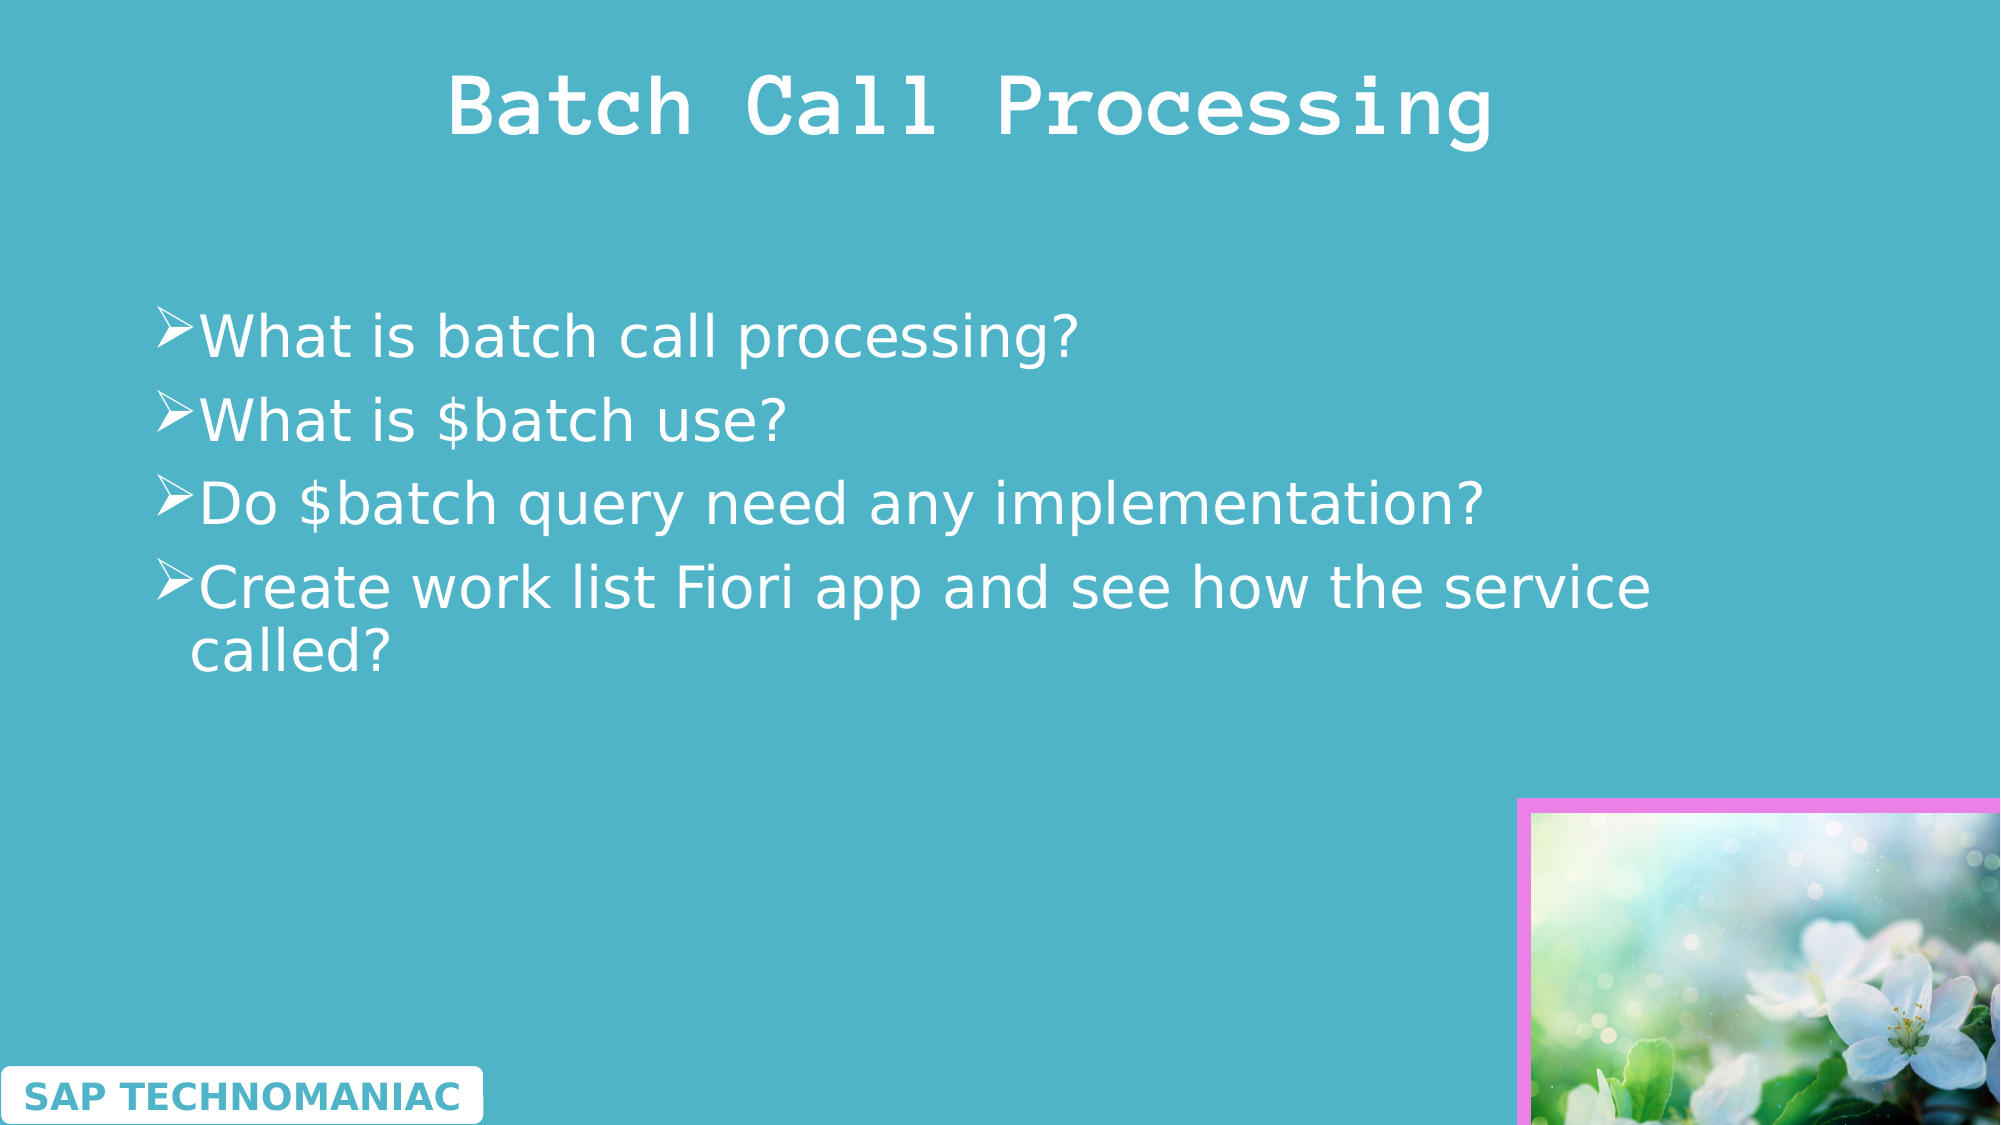

# Batch Call Processing
What is batch call processing?
What is $batch use?
Do $batch query need any implementation?
Create work list Fiori app and see how the service called?